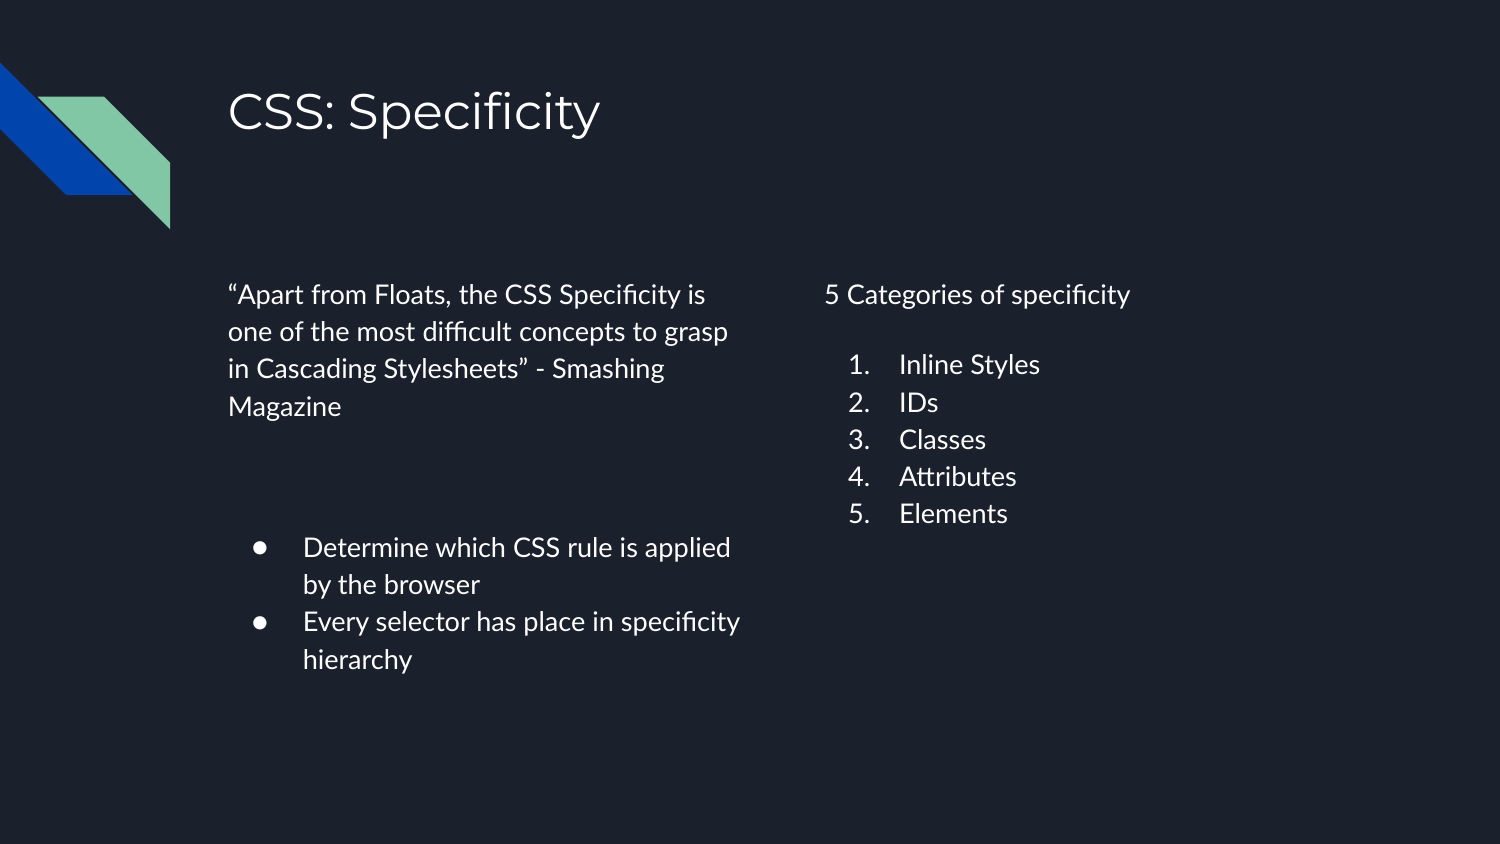

# CSS: Specificity
“Apart from Floats, the CSS Specificity is one of the most difficult concepts to grasp in Cascading Stylesheets” - Smashing Magazine

Determine which CSS rule is applied by the browser
Every selector has place in specificity hierarchy
5 Categories of specificity
Inline Styles
IDs
Classes
Attributes
Elements